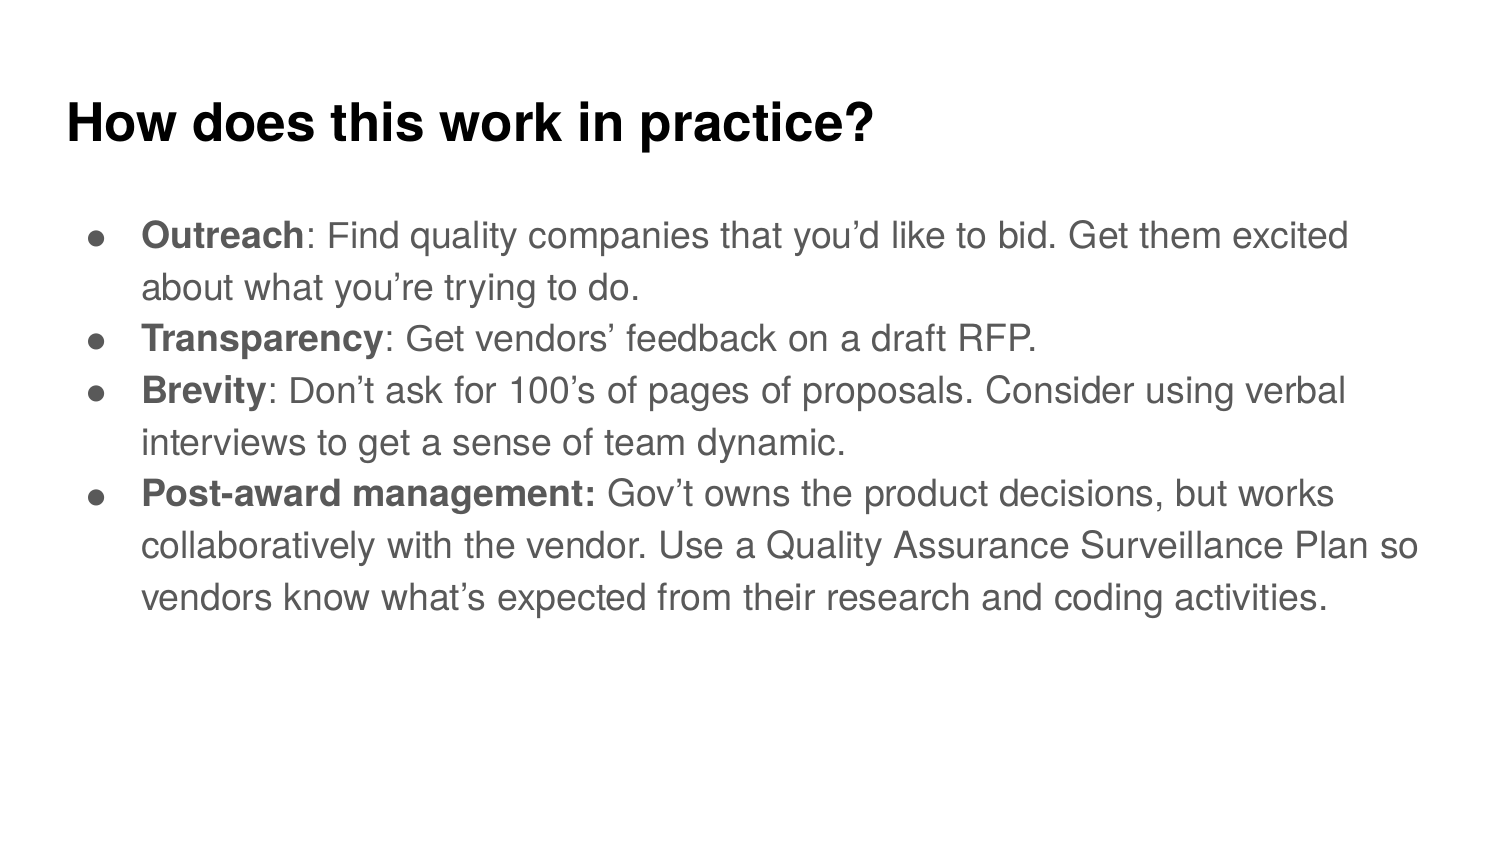

# How does this work in practice?
Outreach: Find quality companies that you’d like to bid. Get them excited about what you’re trying to do.
Transparency: Get vendors’ feedback on a draft RFP.
Brevity: Don’t ask for 100’s of pages of proposals. Consider using verbal interviews to get a sense of team dynamic.
Post-award management: Gov’t owns the product decisions, but works collaboratively with the vendor. Use a Quality Assurance Surveillance Plan so vendors know what’s expected from their research and coding activities.